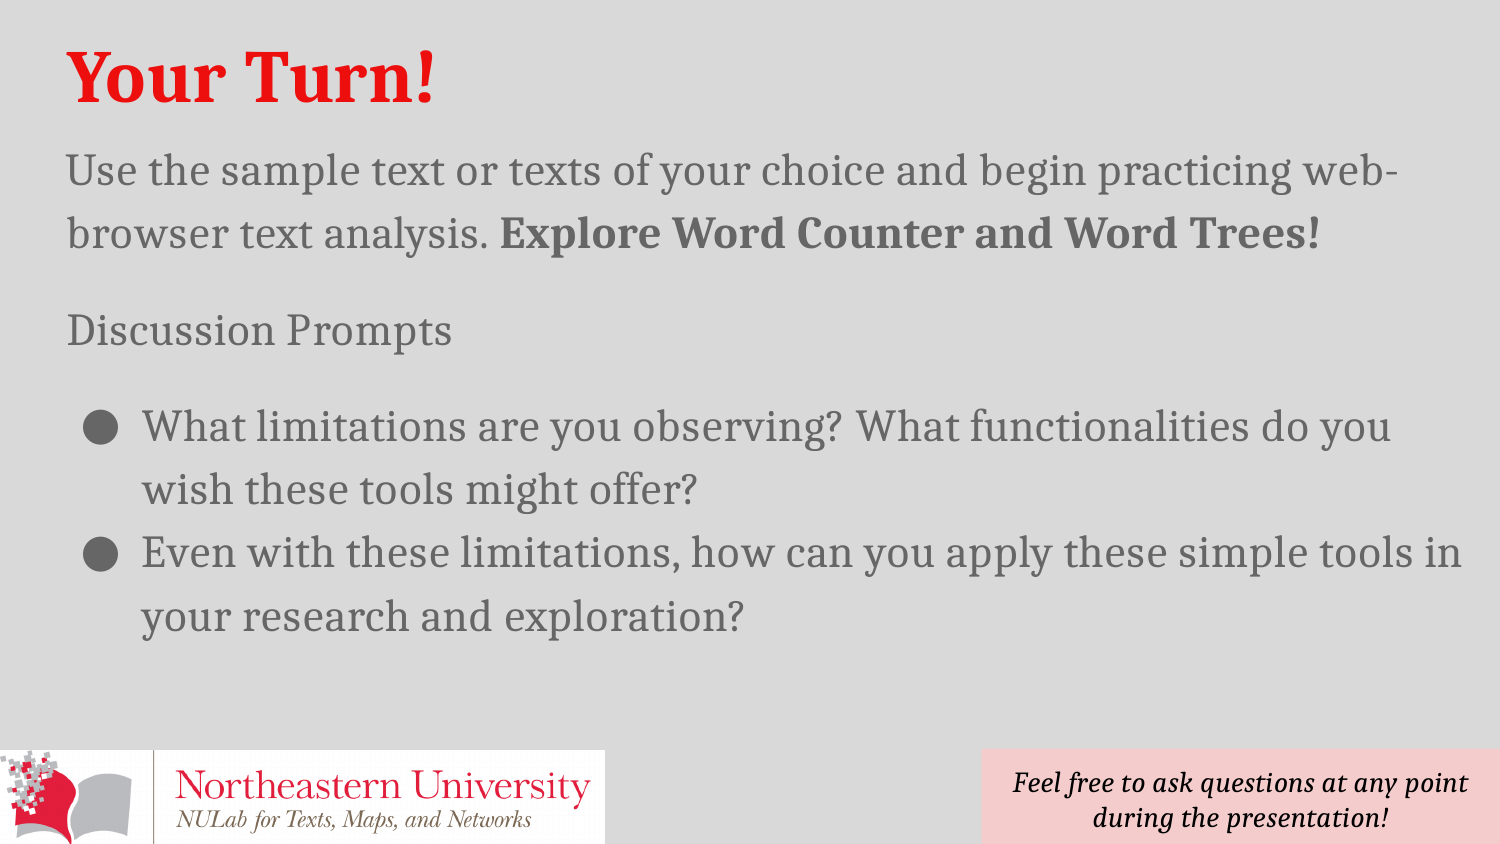

# Your Turn!
Use the sample text or texts of your choice and begin practicing web-browser text analysis. Explore Word Counter and Word Trees!
Discussion Prompts
What limitations are you observing? What functionalities do you wish these tools might offer?
Even with these limitations, how can you apply these simple tools in your research and exploration?